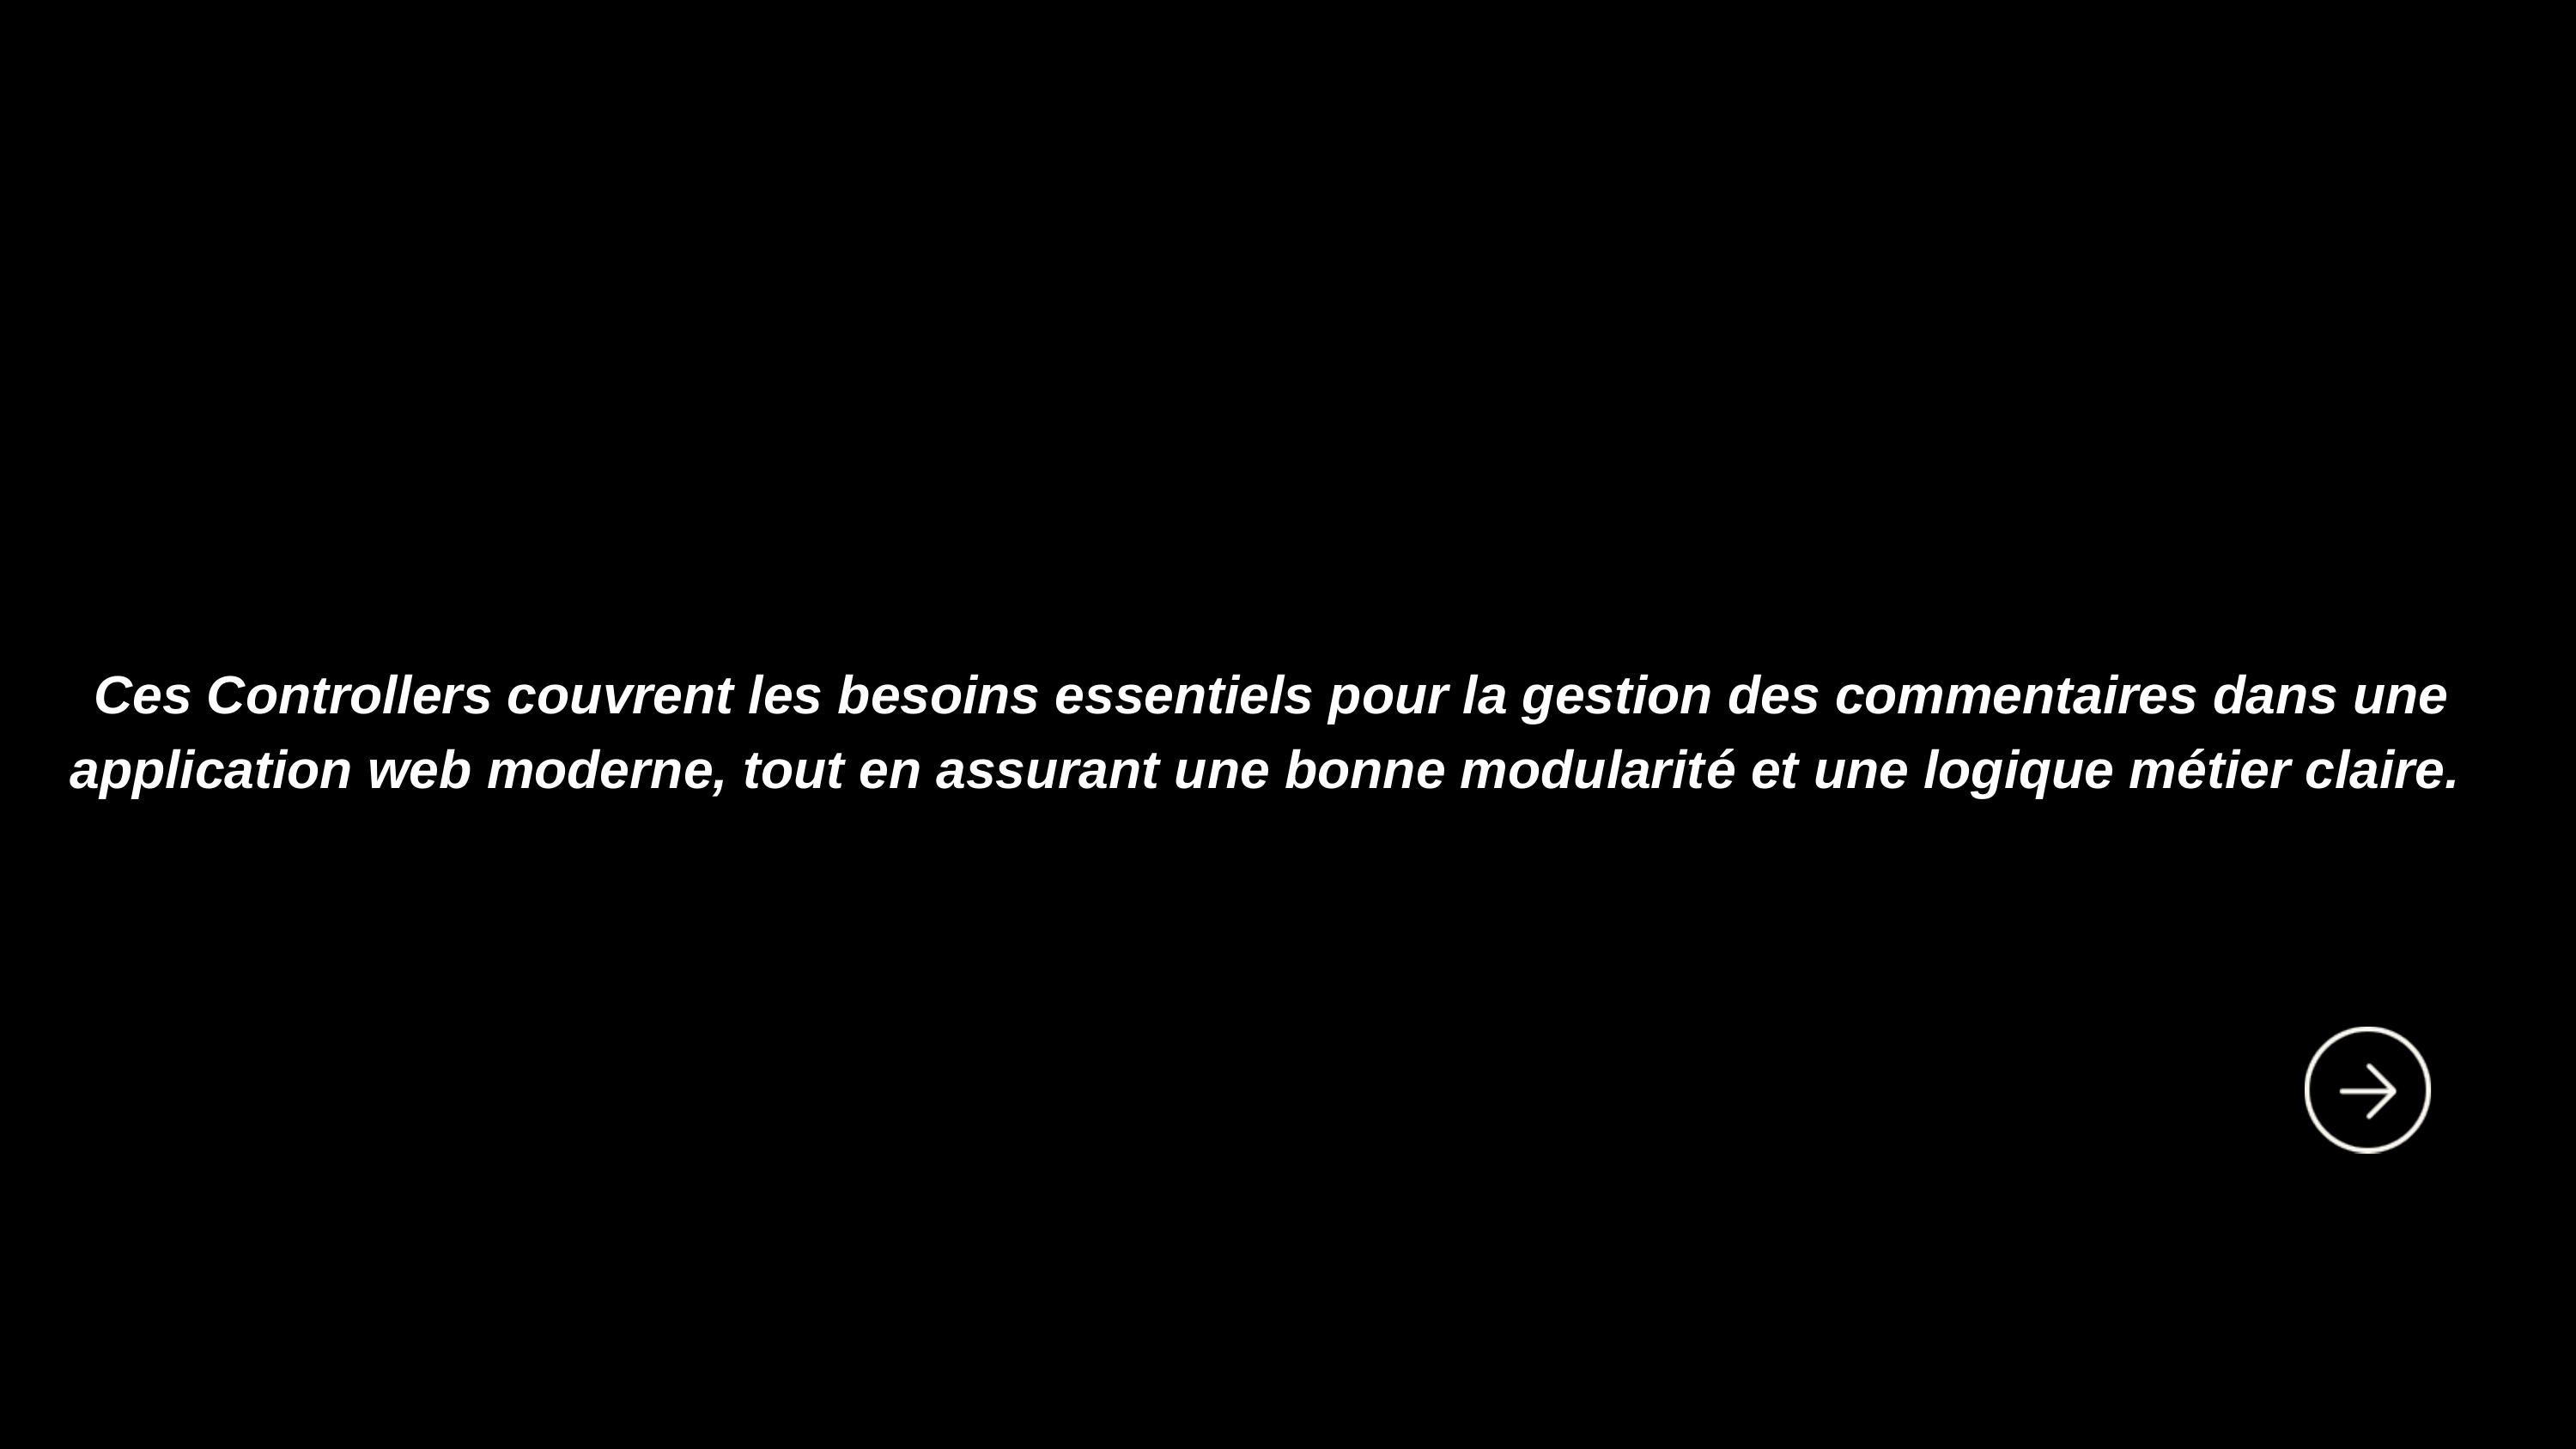

Ces Controllers couvrent les besoins essentiels pour la gestion des commentaires dans une application web moderne, tout en assurant une bonne modularité et une logique métier claire.